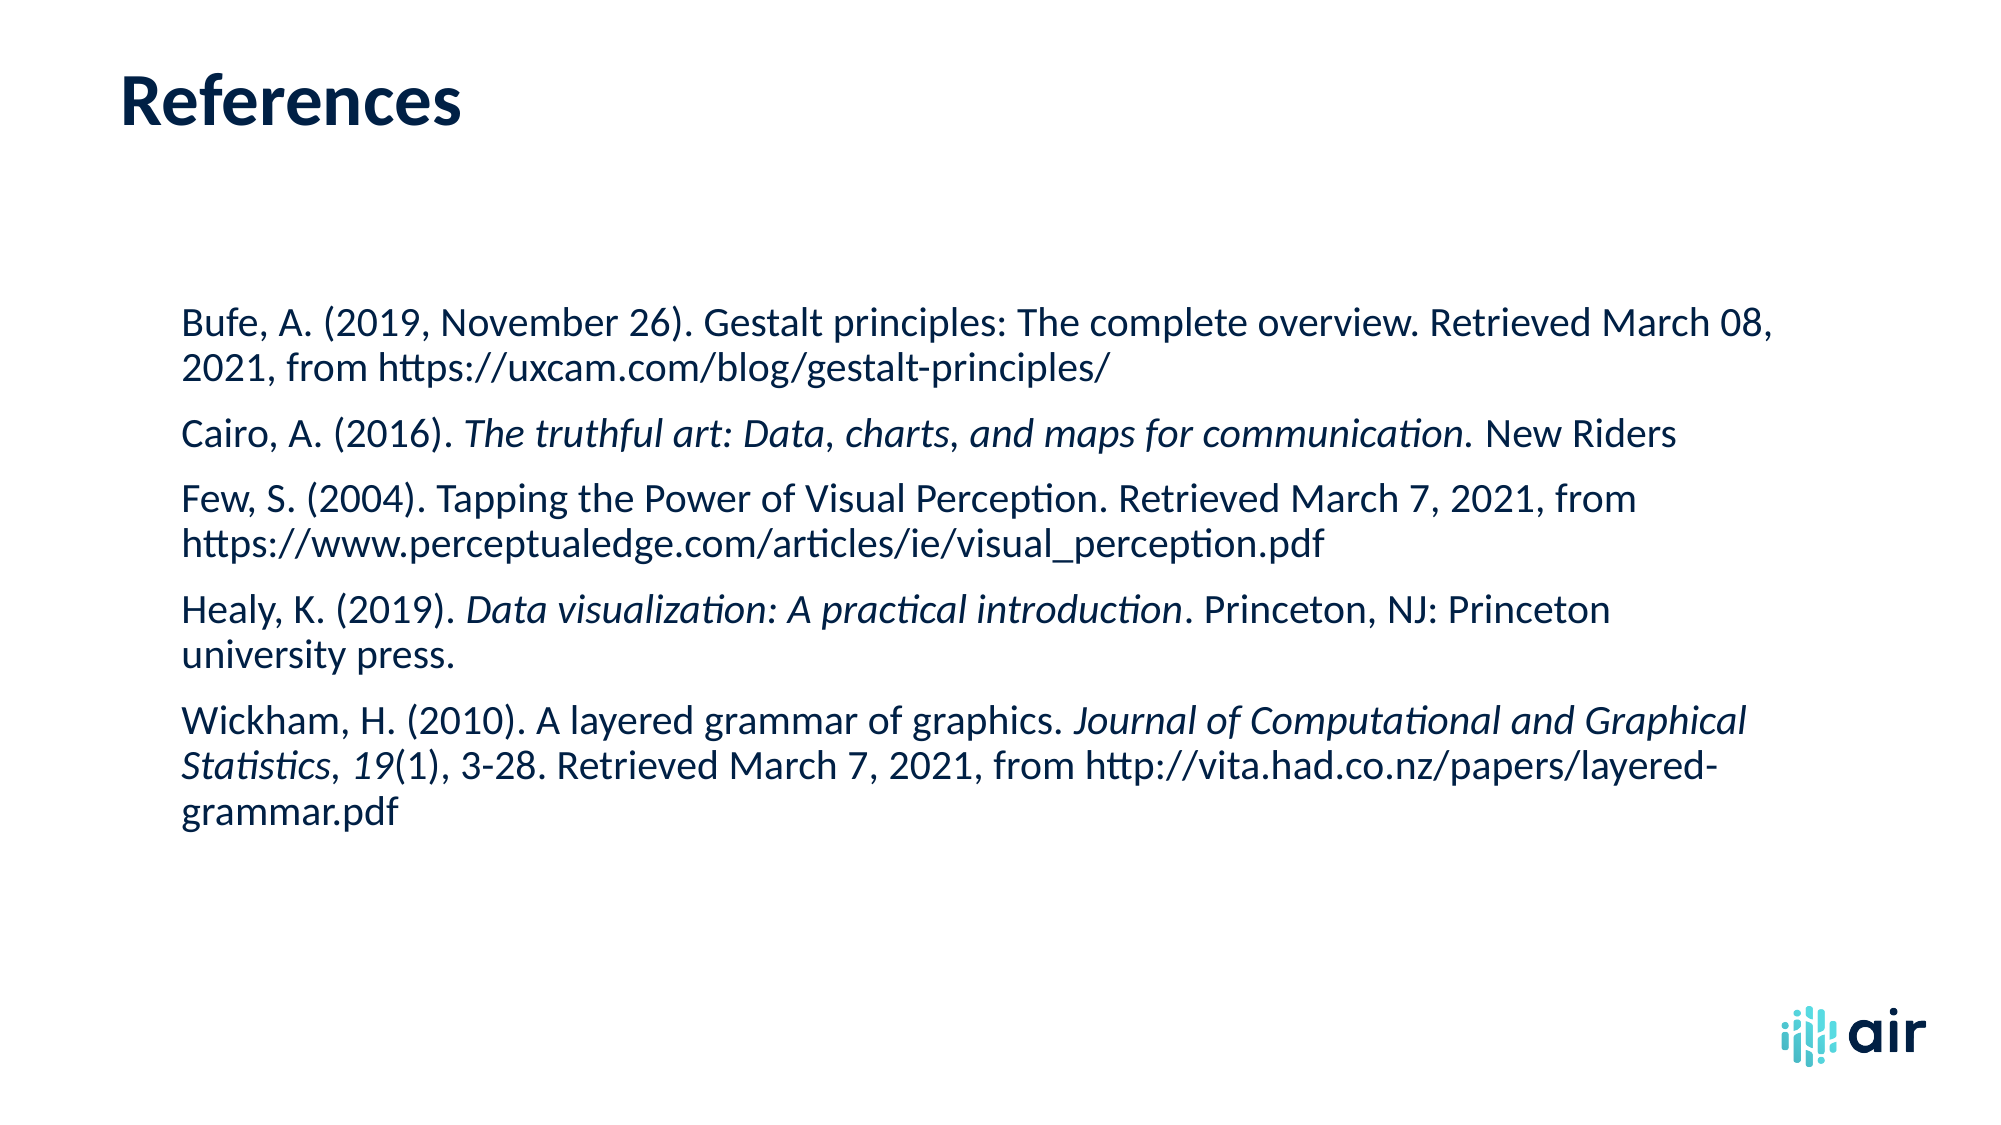

# References
Bufe, A. (2019, November 26). Gestalt principles: The complete overview. Retrieved March 08, 2021, from https://uxcam.com/blog/gestalt-principles/
Cairo, A. (2016). The truthful art: Data, charts, and maps for communication. New Riders
Few, S. (2004). Tapping the Power of Visual Perception. Retrieved March 7, 2021, from https://www.perceptualedge.com/articles/ie/visual_perception.pdf
Healy, K. (2019). Data visualization: A practical introduction. Princeton, NJ: Princeton university press.
Wickham, H. (2010). A layered grammar of graphics. Journal of Computational and Graphical Statistics, 19(1), 3-28. Retrieved March 7, 2021, from http://vita.had.co.nz/papers/layered-grammar.pdf